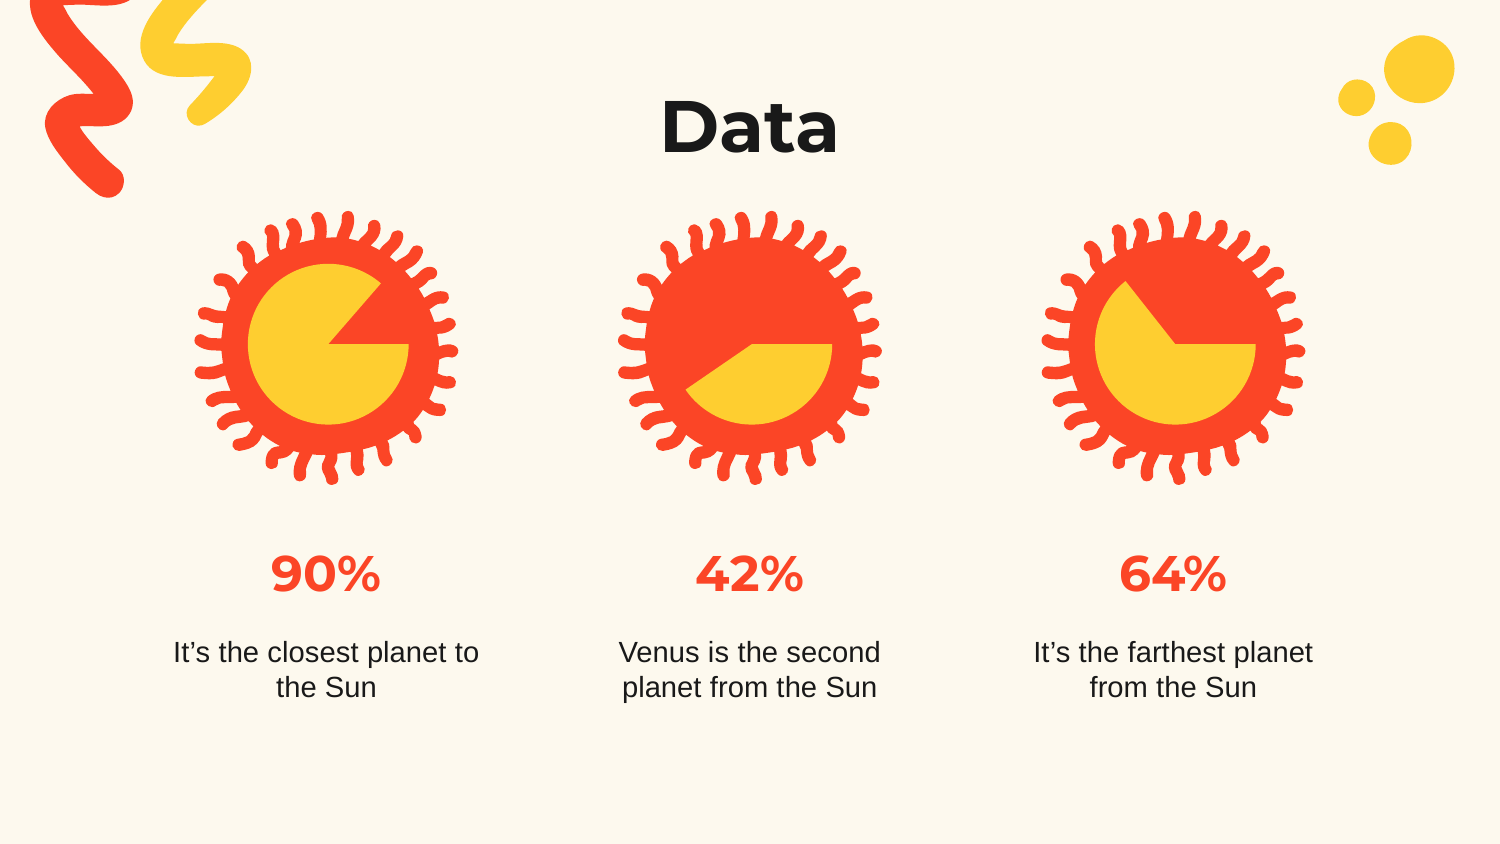

Data

64%
# 90%
42%
It’s the closest planet to the Sun
Venus is the second planet from the Sun
It’s the farthest planet from the Sun